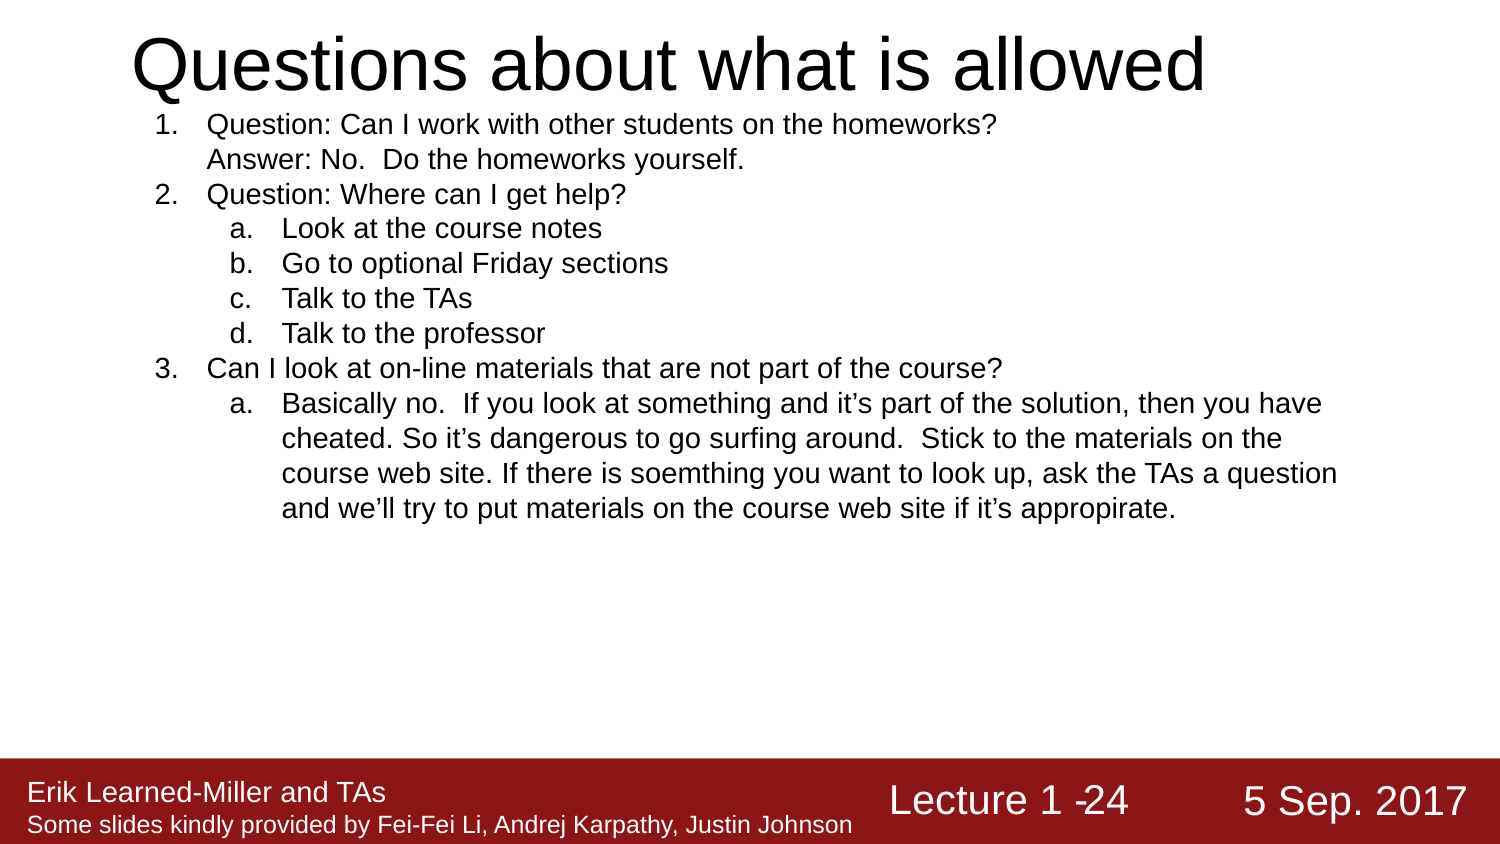

Questions about what is allowed
Question: Can I work with other students on the homeworks?
Answer: No.  Do the homeworks yourself.
Question: Where can I get help?
Look at the course notes
Go to optional Friday sections
Talk to the TAs
Talk to the professor
Can I look at on-line materials that are not part of the course?
Basically no.  If you look at something and it’s part of the solution, then you have cheated. So it’s dangerous to go surfing around.  Stick to the materials on the course web site. If there is soemthing you want to look up, ask the TAs a question and we’ll try to put materials on the course web site if it’s appropirate.

24